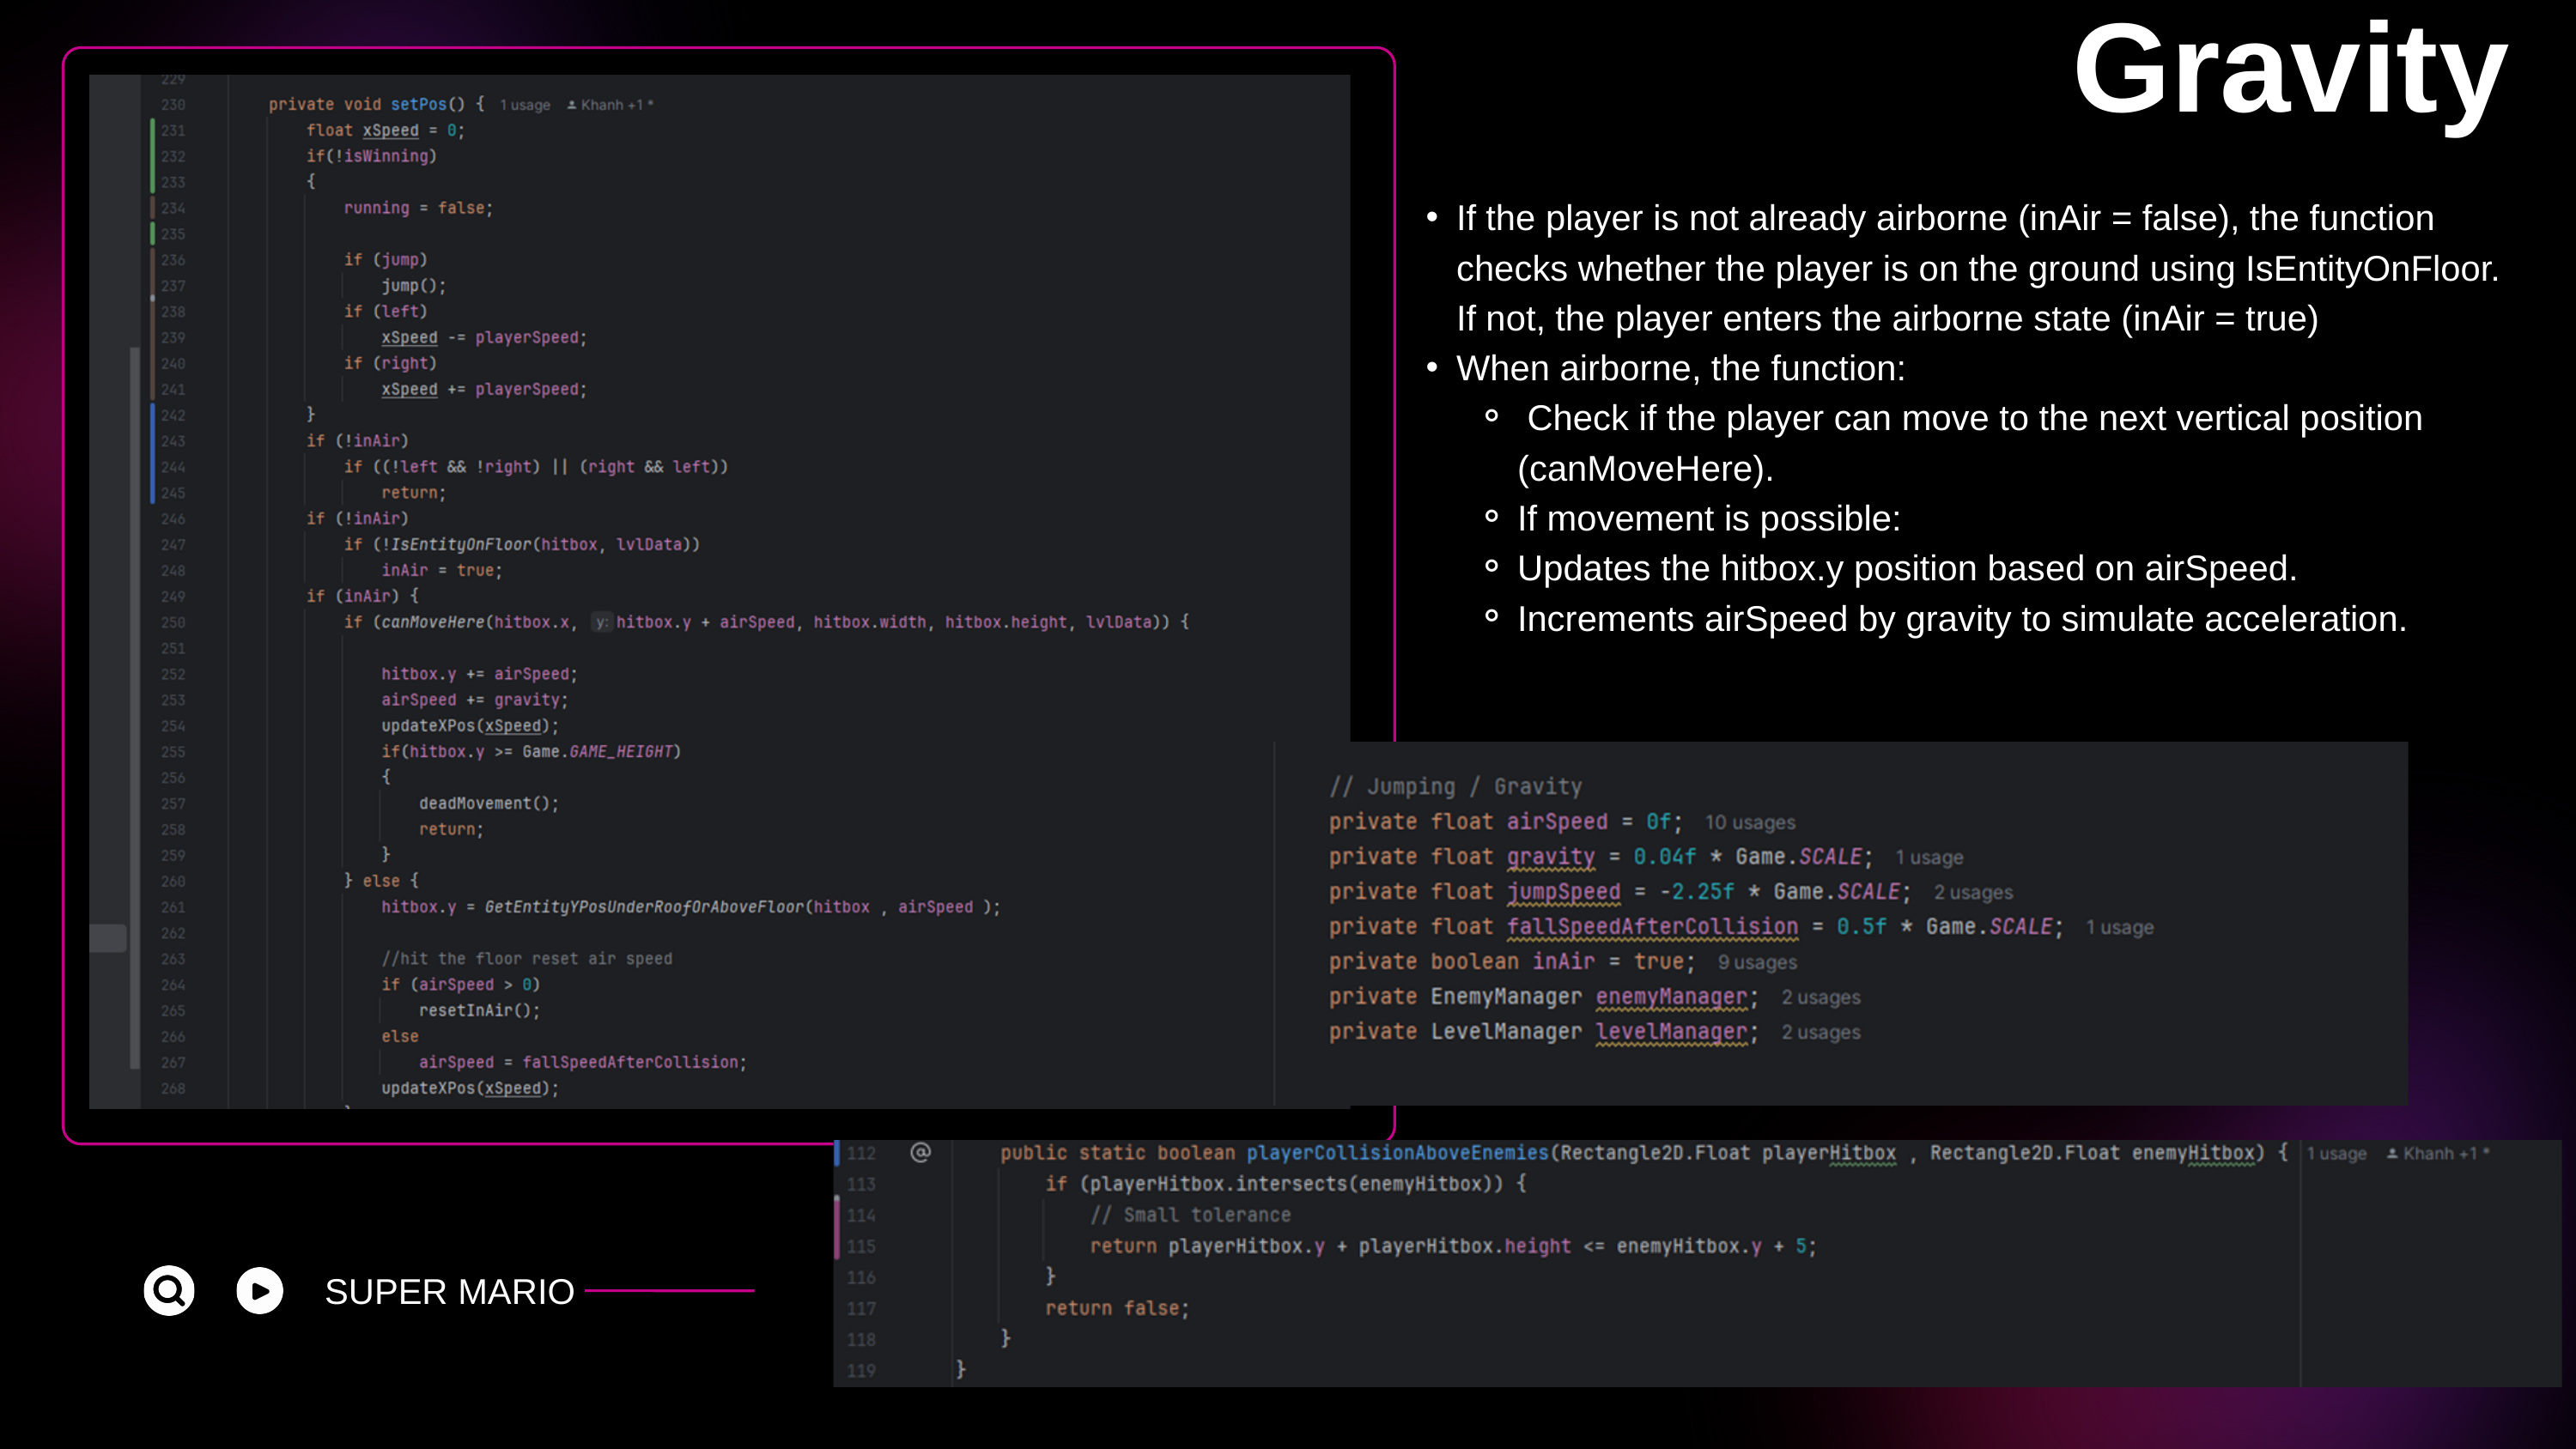

Gravity

If the player is not already airborne (inAir = false), the function checks whether the player is on the ground using IsEntityOnFloor. If not, the player enters the airborne state (inAir = true)
When airborne, the function:
 Check if the player can move to the next vertical position (canMoveHere).
If movement is possible:
Updates the hitbox.y position based on airSpeed.
Increments airSpeed by gravity to simulate acceleration.

SUPER MARIO